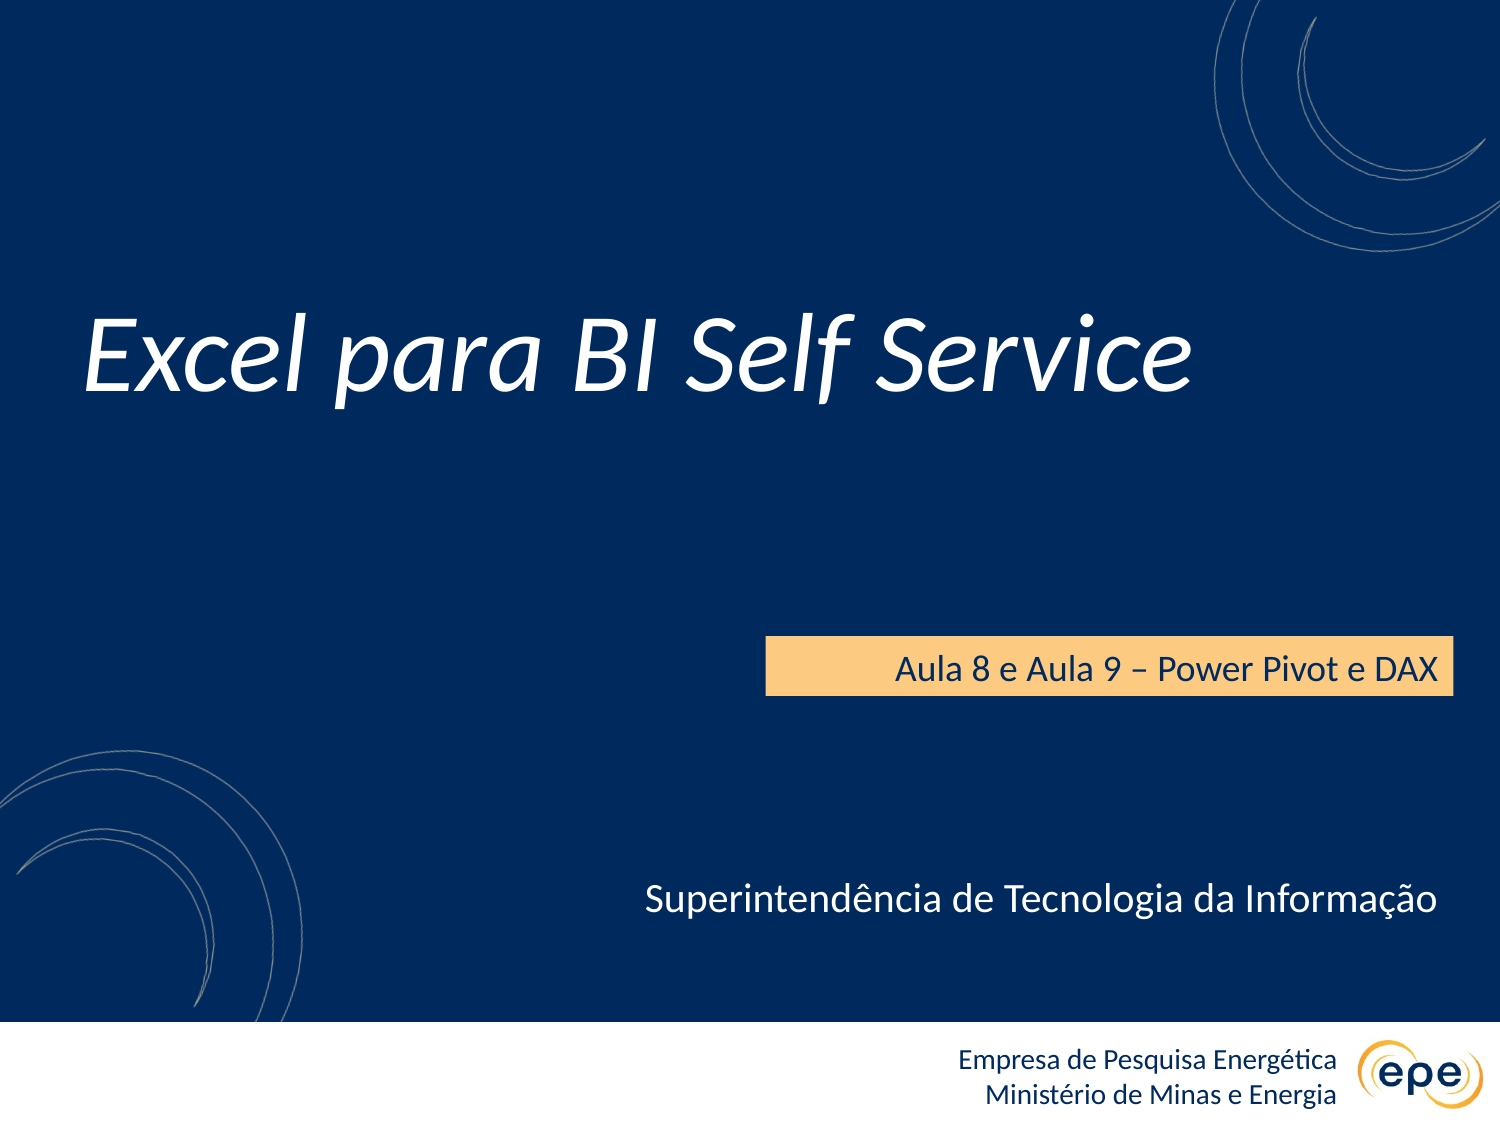

# Excel para BI Self Service
Aula 8 e Aula 9 – Power Pivot e DAX
Superintendência de Tecnologia da Informação